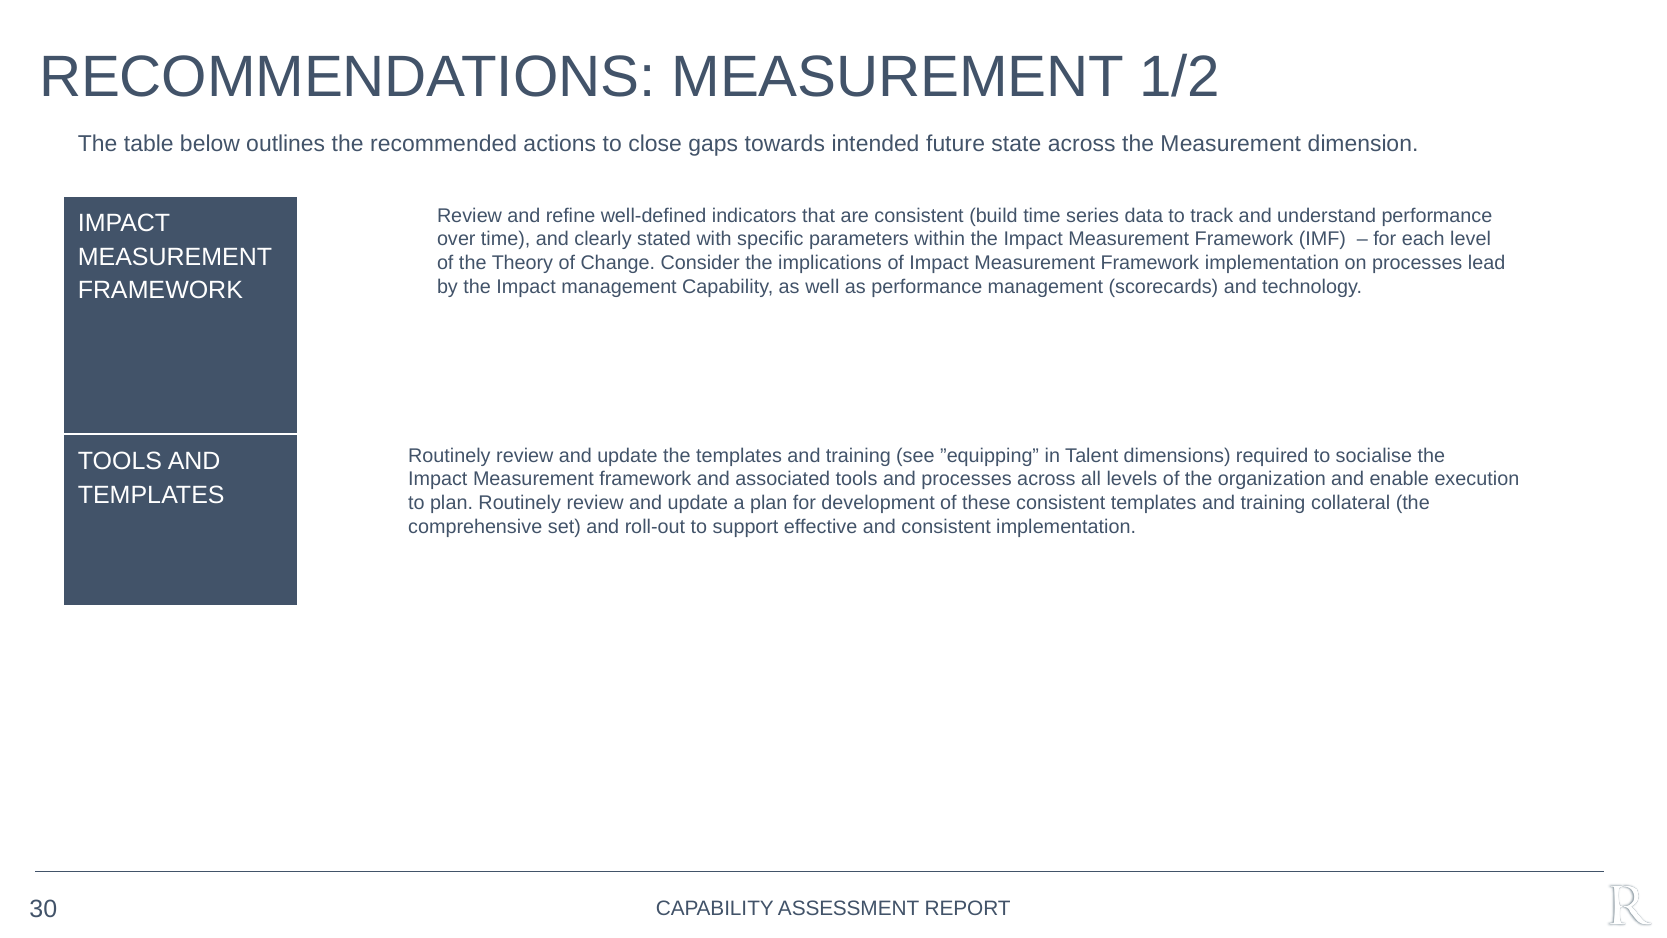

# Recommendations: MEASUREMENT 1/2
The table below outlines the recommended actions to close gaps towards intended future state across the Measurement dimension.
Review and refine well-defined indicators that are consistent (build time series data to track and understand performance
over time), and clearly stated with specific parameters within the Impact Measurement Framework (IMF)  – for each level
of the Theory of Change. Consider the implications of Impact Measurement Framework implementation on processes lead
by the Impact management Capability, as well as performance management (scorecards) and technology.​
| Impact Measurement Framework |  |
| --- | --- |
| Tools and Templates |  |
Routinely review and update the templates and training (see ”equipping” in Talent dimensions) required to socialise the
Impact Measurement framework and associated tools and processes across all levels of the organization and enable execution
to plan. Routinely review and update a plan for development of these consistent templates and training collateral (the
comprehensive set) and roll-out to support effective and consistent implementation.
30
Capability ASSESSMENT Report